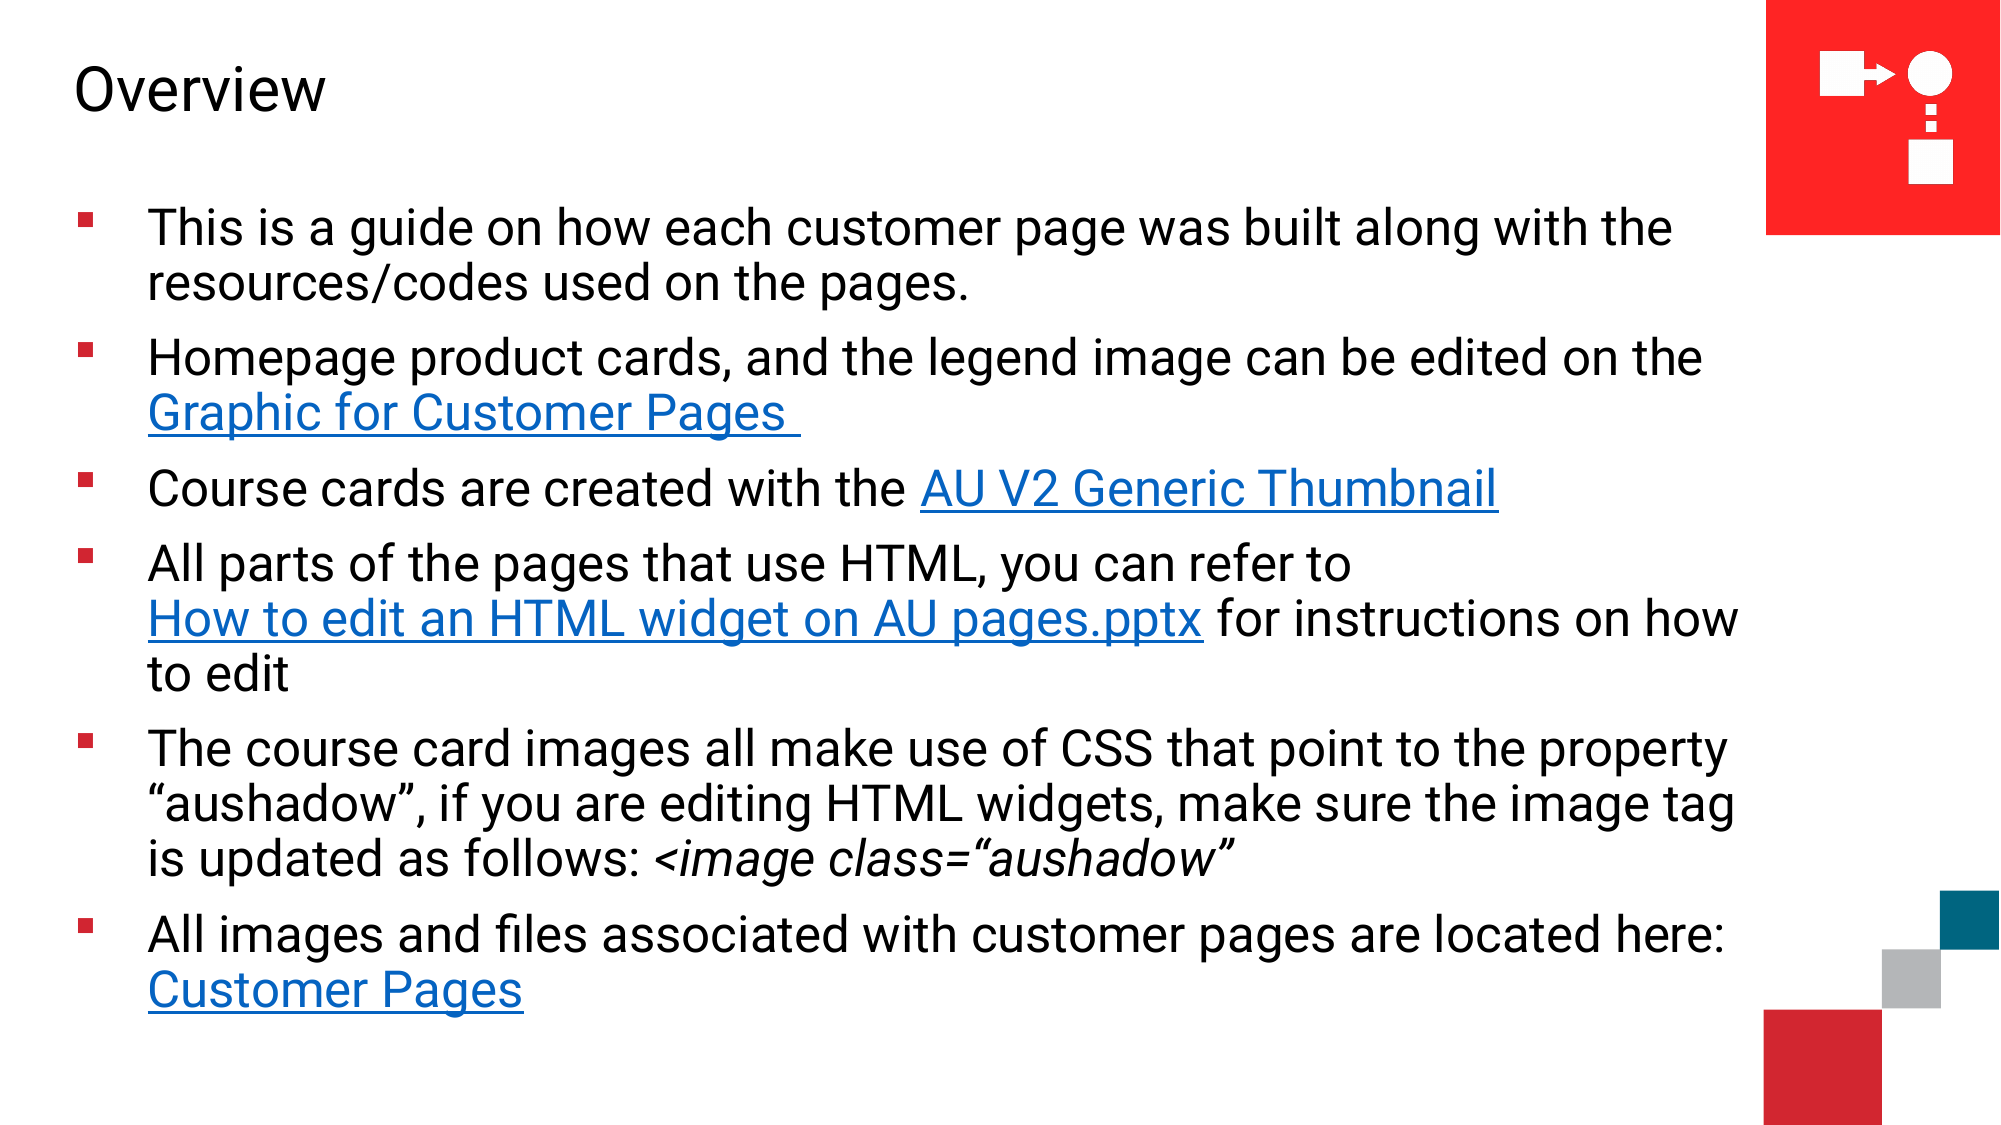

# Overview
This is a guide on how each customer page was built along with the resources/codes used on the pages.
Homepage product cards, and the legend image can be edited on the Graphic for Customer Pages
Course cards are created with the AU V2 Generic Thumbnail
All parts of the pages that use HTML, you can refer to How to edit an HTML widget on AU pages.pptx for instructions on how to edit
The course card images all make use of CSS that point to the property “aushadow”, if you are editing HTML widgets, make sure the image tag is updated as follows: <image class=“aushadow”
All images and files associated with customer pages are located here: Customer Pages